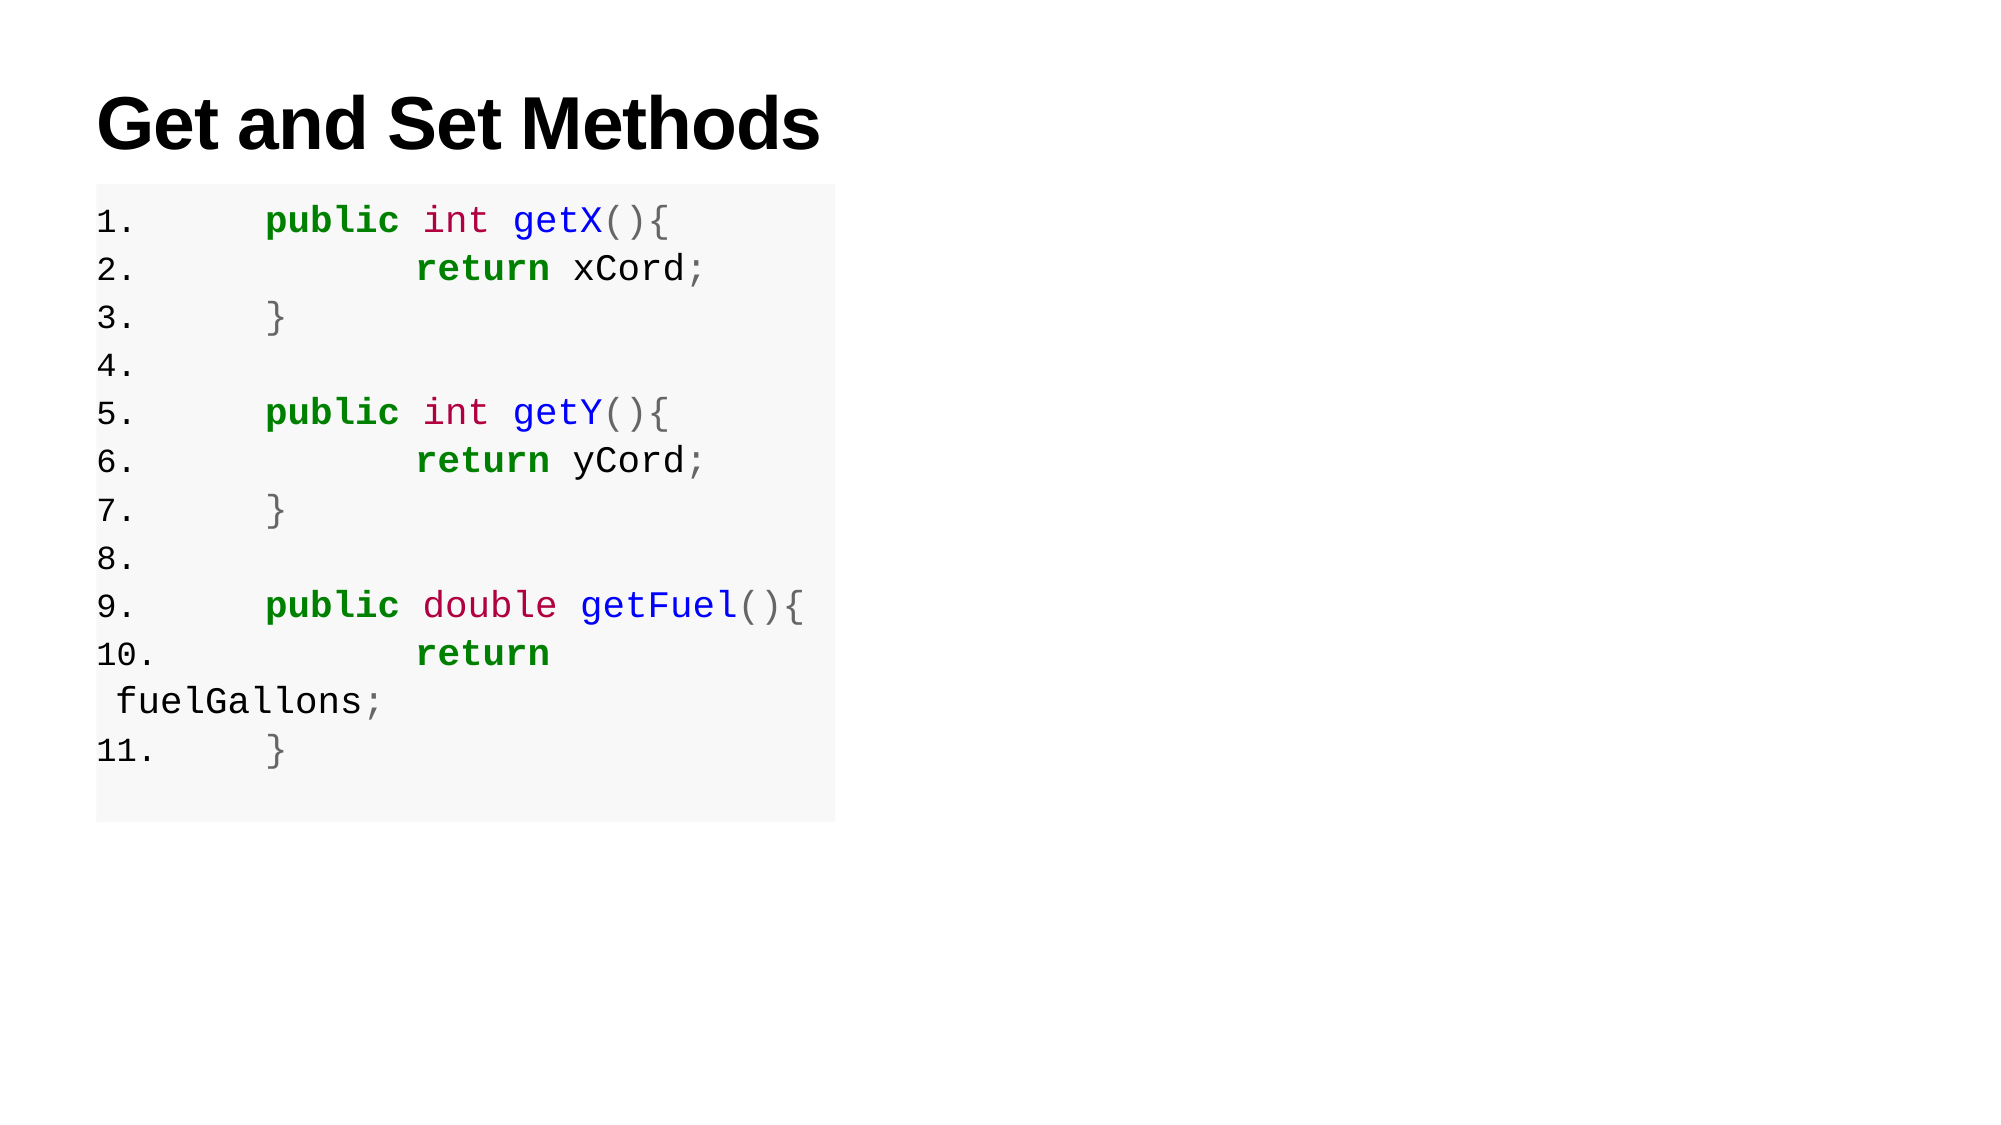

# Get and Set Methods
	public int getX(){
		return xCord;
	}

	public int getY(){
		return yCord;
	}

	public double getFuel(){
		return fuelGallons;
	}